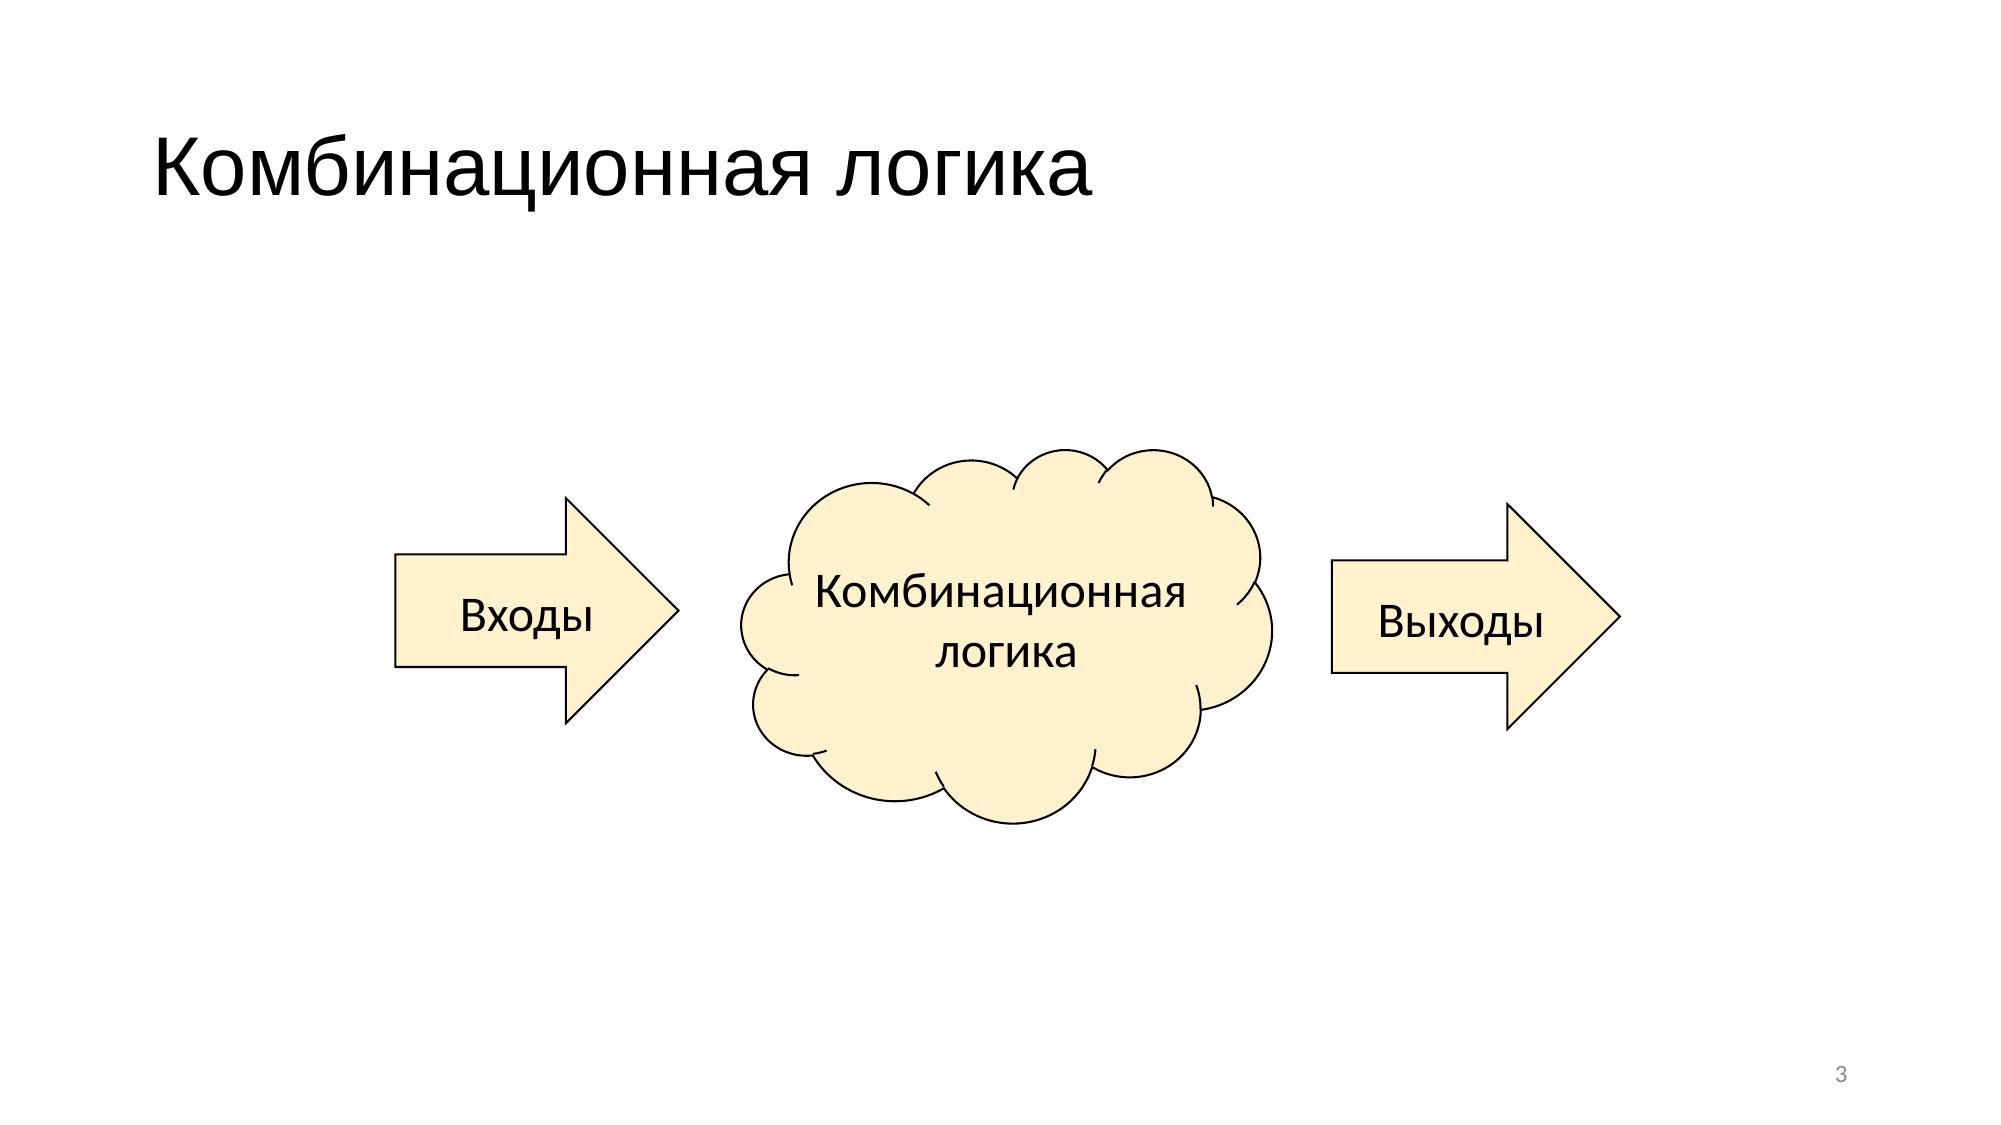

# Комбинационная логика

Комбинационная
логика
Входы
Выходы
3